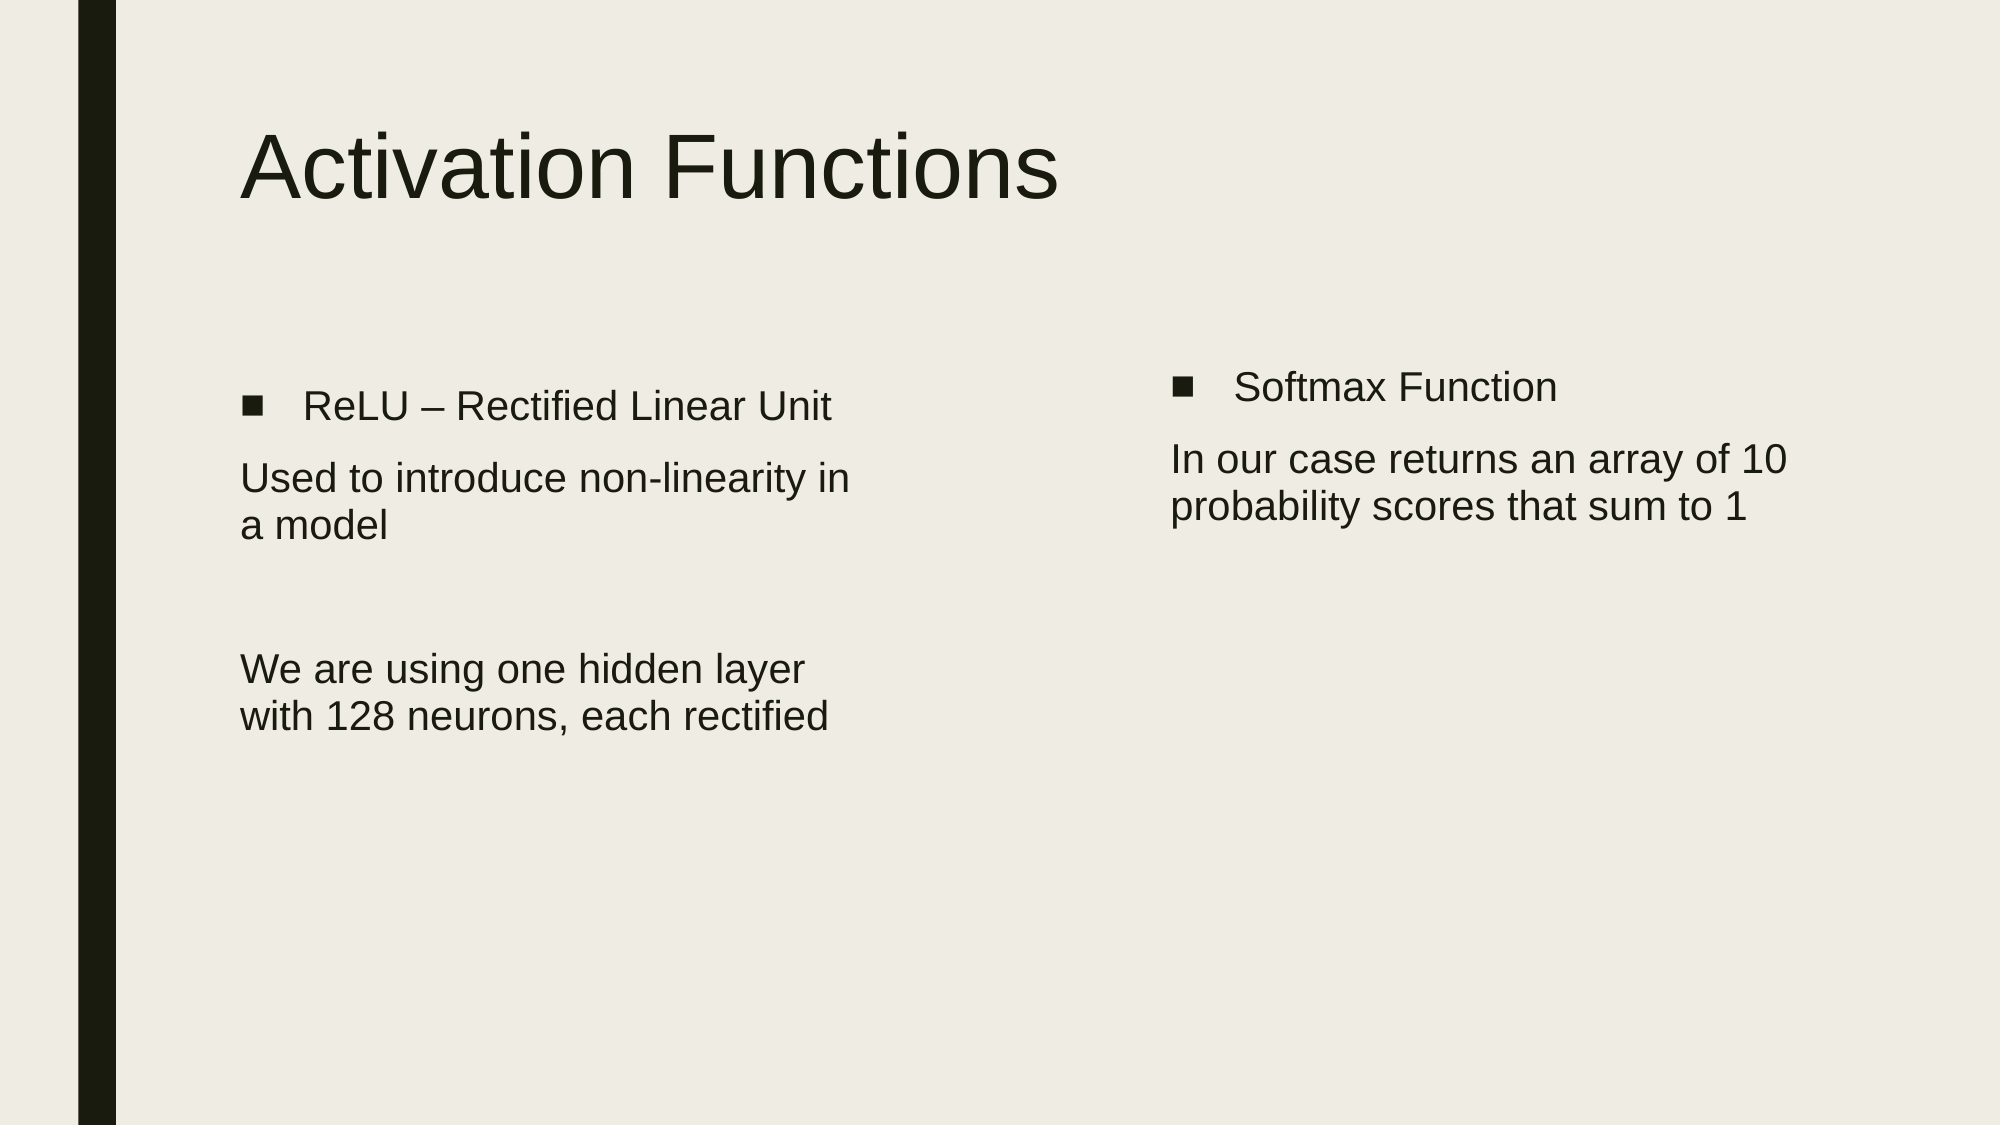

# Activation Functions
Softmax Function
In our case returns an array of 10 probability scores that sum to 1

ReLU – Rectified Linear Unit
Used to introduce non-linearity in a model

We are using one hidden layer with 128 neurons, each rectified